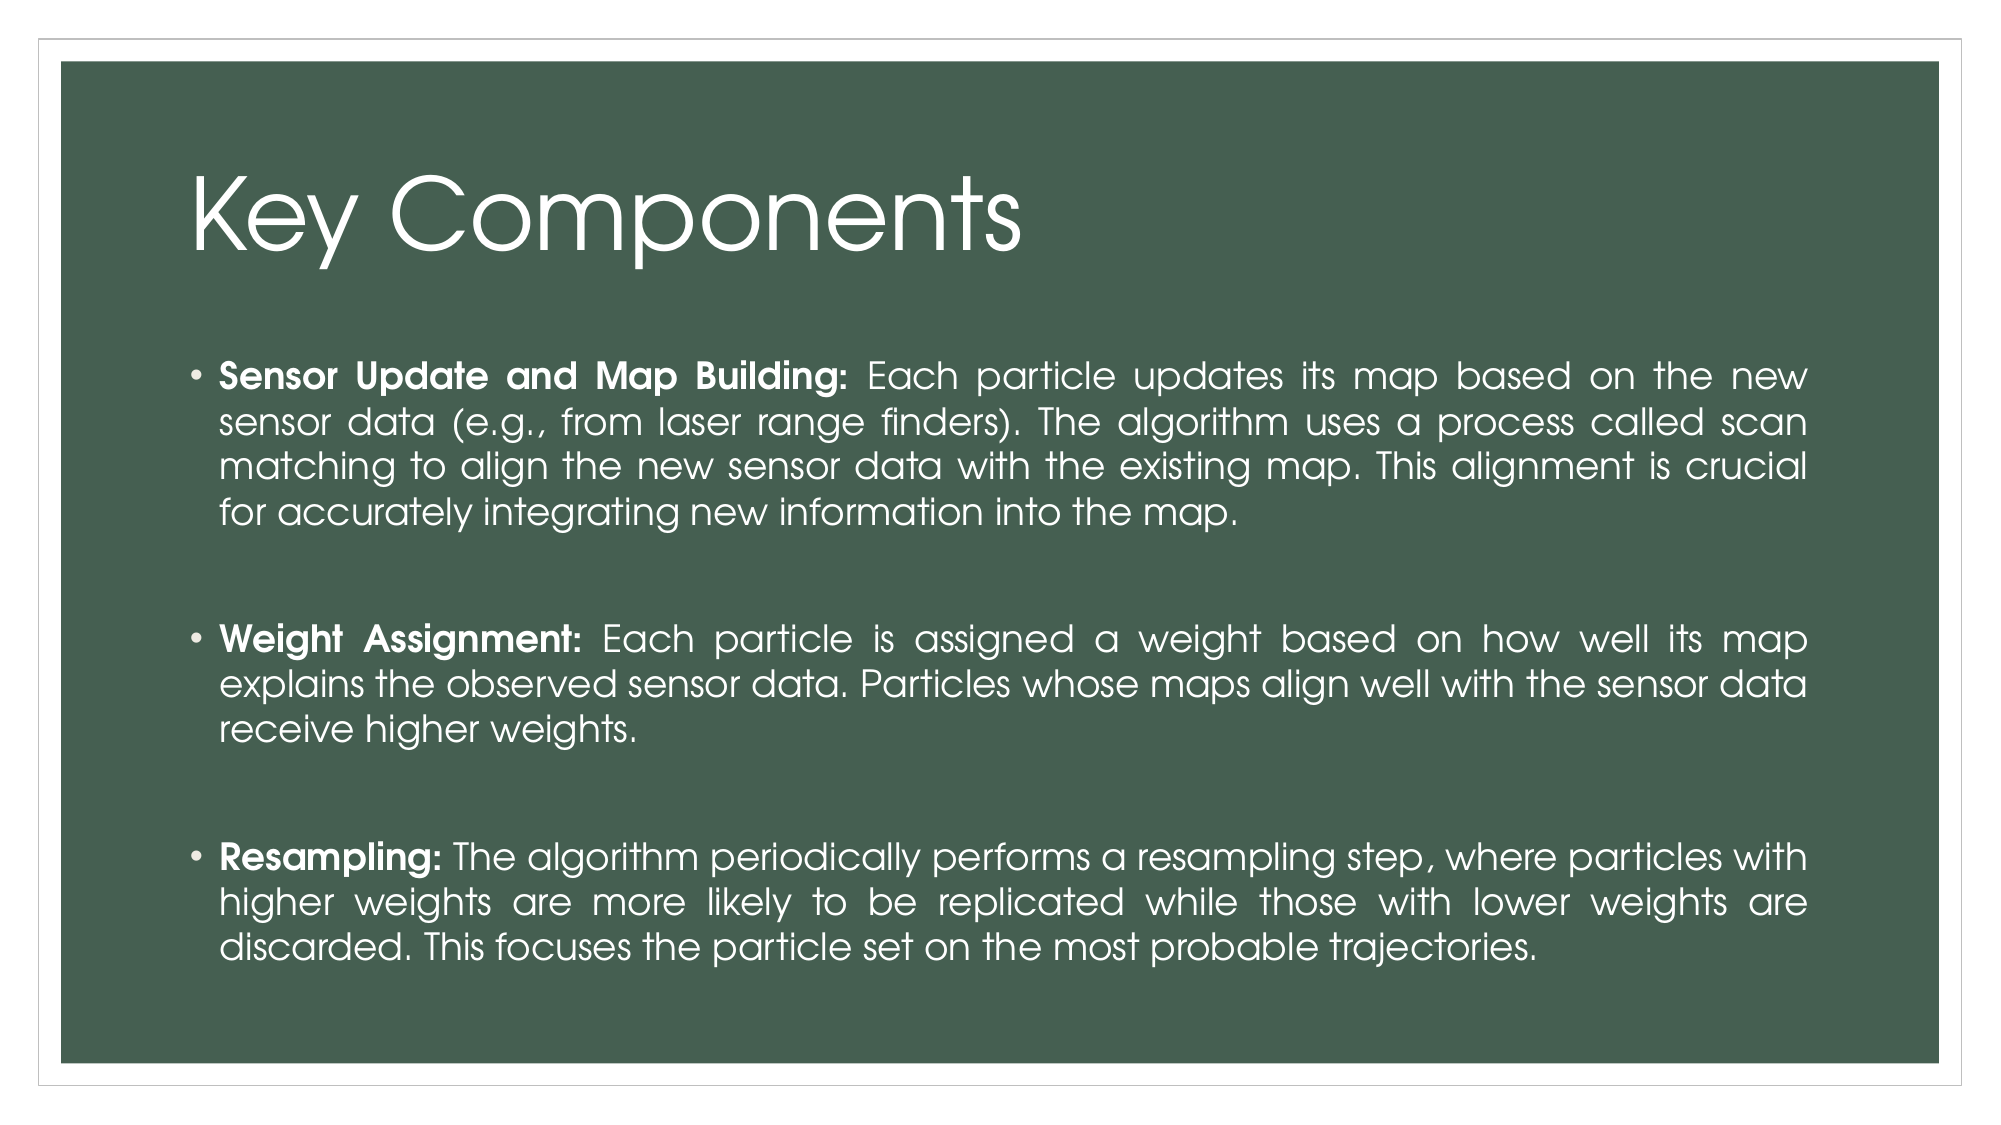

# Key Components
Sensor Update and Map Building: Each particle updates its map based on the new sensor data (e.g., from laser range finders). The algorithm uses a process called scan matching to align the new sensor data with the existing map. This alignment is crucial for accurately integrating new information into the map.

Weight Assignment: Each particle is assigned a weight based on how well its map explains the observed sensor data. Particles whose maps align well with the sensor data receive higher weights.

Resampling: The algorithm periodically performs a resampling step, where particles with higher weights are more likely to be replicated while those with lower weights are discarded. This focuses the particle set on the most probable trajectories.